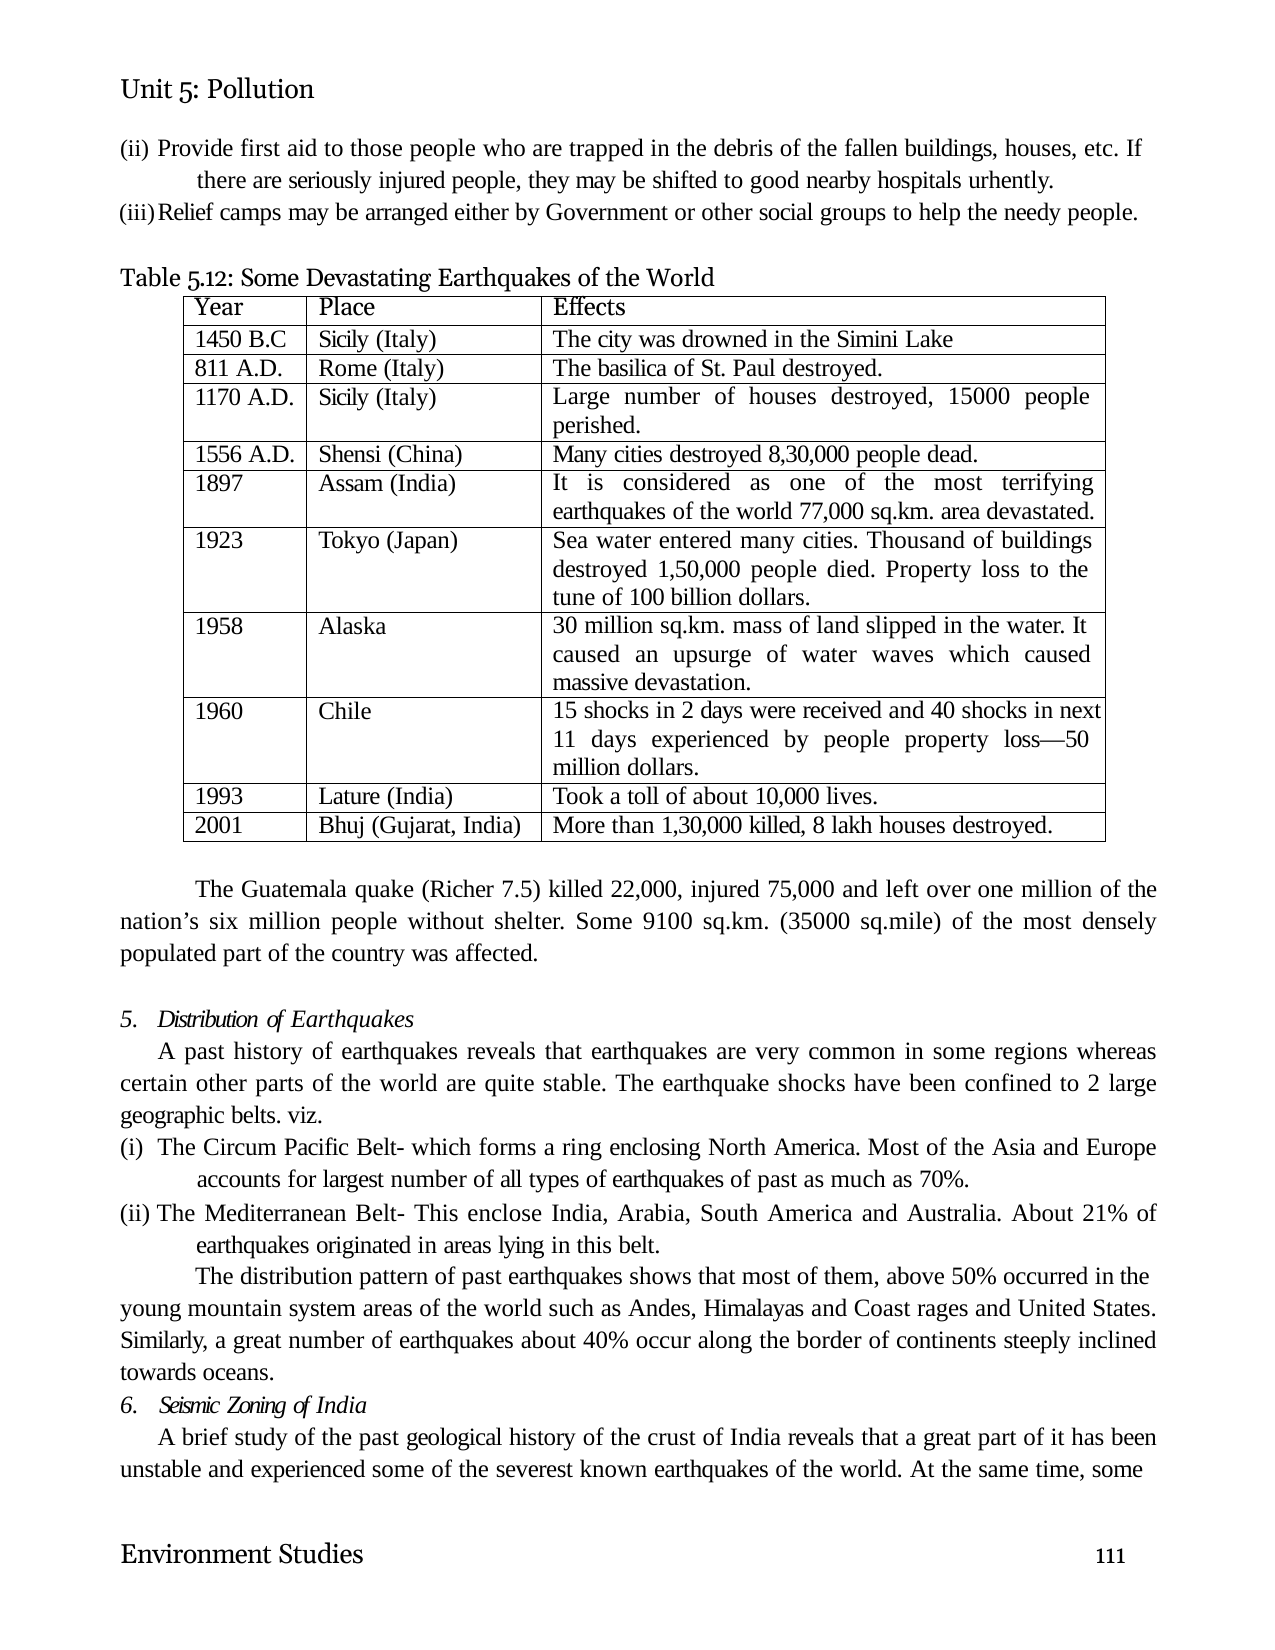

Unit 5: Pollution
Provide first aid to those people who are trapped in the debris of the fallen buildings, houses, etc. If 	there are seriously injured people, they may be shifted to good nearby hospitals urhently.
Relief camps may be arranged either by Government or other social groups to help the needy people.

Table 5.12: Some Devastating Earthquakes of the World
| Year | Place | Effects |
| --- | --- | --- |
| 1450 B.C | Sicily (Italy) | The city was drowned in the Simini Lake |
| 811 A.D. | Rome (Italy) | The basilica of St. Paul destroyed. |
| 1170 A.D. | Sicily (Italy) | Large number of houses destroyed, 15000 people perished. |
| 1556 A.D. | Shensi (China) | Many cities destroyed 8,30,000 people dead. |
| 1897 | Assam (India) | It is considered as one of the most terrifying earthquakes of the world 77,000 sq.km. area devastated. |
| 1923 | Tokyo (Japan) | Sea water entered many cities. Thousand of buildings destroyed 1,50,000 people died. Property loss to the tune of 100 billion dollars. |
| 1958 | Alaska | 30 million sq.km. mass of land slipped in the water. It caused an upsurge of water waves which caused massive devastation. |
| 1960 | Chile | 15 shocks in 2 days were received and 40 shocks in next 11 days experienced by people property loss—50 million dollars. |
| 1993 | Lature (India) | Took a toll of about 10,000 lives. |
| 2001 | Bhuj (Gujarat, India) | More than 1,30,000 killed, 8 lakh houses destroyed. |
The Guatemala quake (Richer 7.5) killed 22,000, injured 75,000 and left over one million of the nation’s six million people without shelter. Some 9100 sq.km. (35000 sq.mile) of the most densely populated part of the country was affected.

Distribution of Earthquakes
A past history of earthquakes reveals that earthquakes are very common in some regions whereas certain other parts of the world are quite stable. The earthquake shocks have been confined to 2 large geographic belts. viz.
The Circum Pacific Belt- which forms a ring enclosing North America. Most of the Asia and Europe 	accounts for largest number of all types of earthquakes of past as much as 70%.
The Mediterranean Belt- This enclose India, Arabia, South America and Australia. About 21% of 	earthquakes originated in areas lying in this belt.
The distribution pattern of past earthquakes shows that most of them, above 50% occurred in the
young mountain system areas of the world such as Andes, Himalayas and Coast rages and United States. Similarly, a great number of earthquakes about 40% occur along the border of continents steeply inclined towards oceans.
6.  Seismic Zoning of India
A brief study of the past geological history of the crust of India reveals that a great part of it has been unstable and experienced some of the severest known earthquakes of the world. At the same time, some
Environment Studies
111